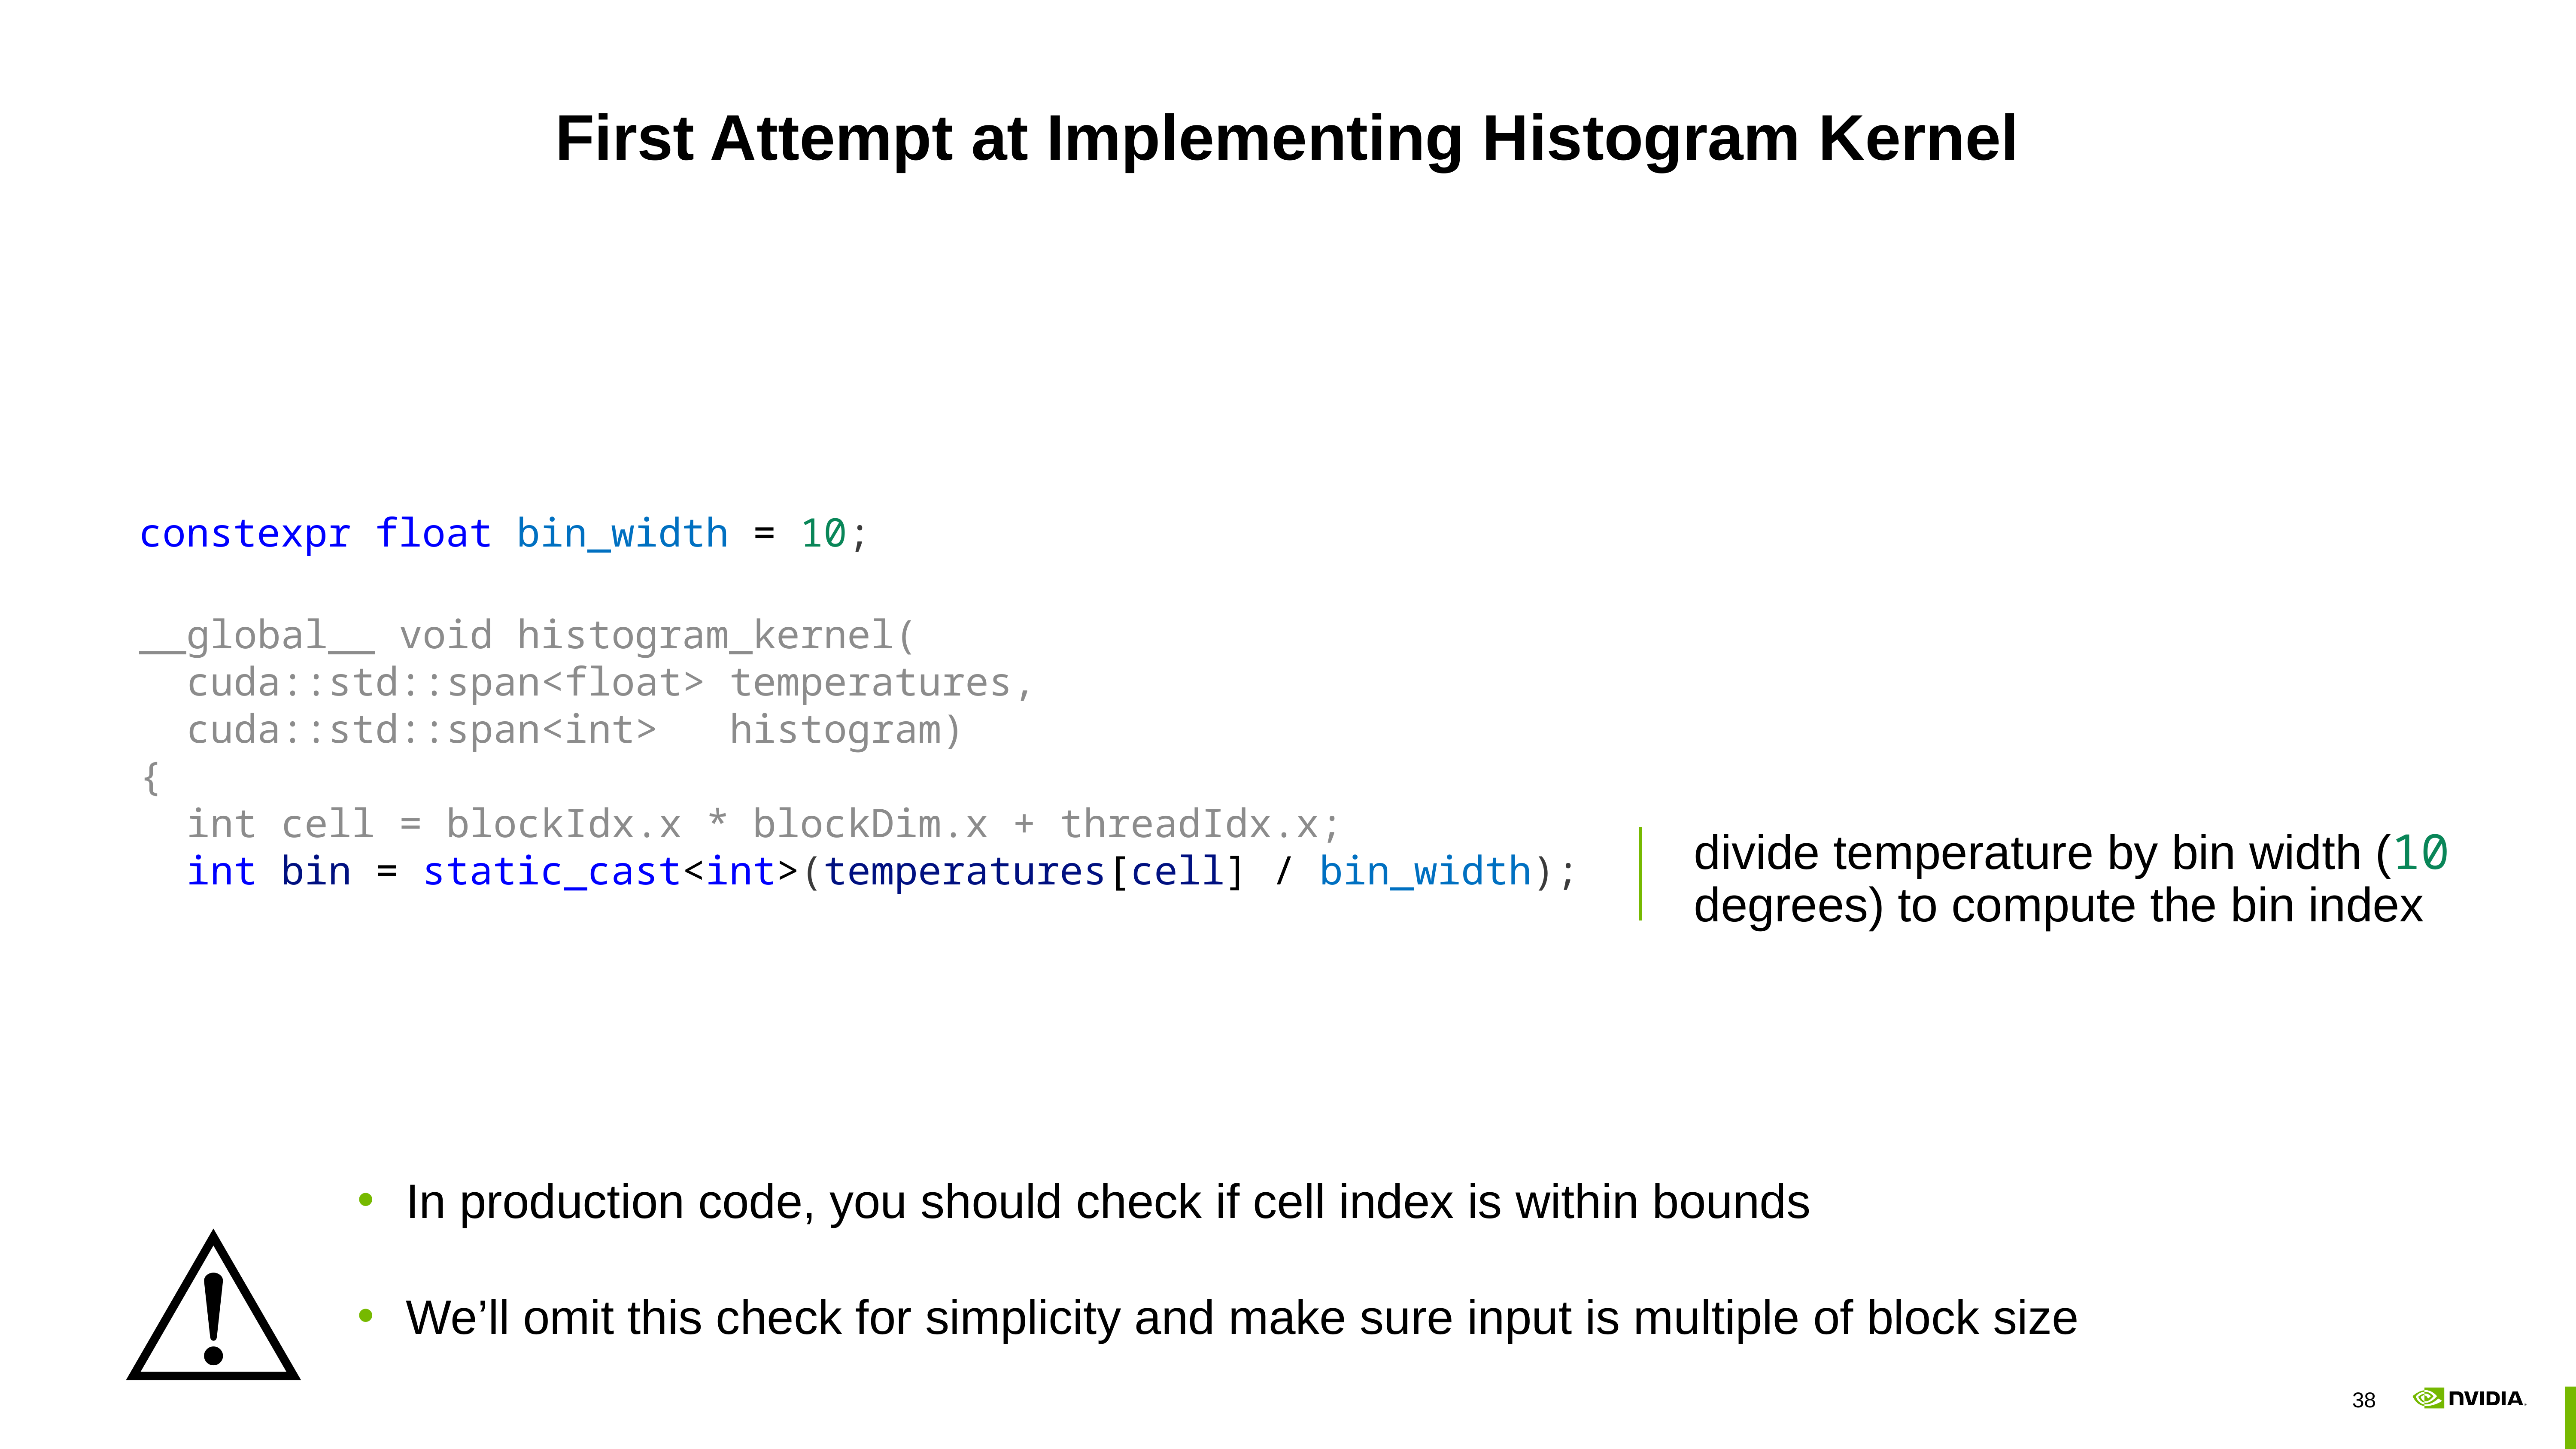

# First Attempt at Implementing Histogram Kernel
constexpr float bin_width = 10;

__global__ void histogram_kernel(
  cuda::std::span<float> temperatures,
  cuda::std::span<int>   histogram)
{
  int cell = blockIdx.x * blockDim.x + threadIdx.x;
  int bin = static_cast<int>(temperatures[cell] / bin_width);
divide temperature by bin width (10 degrees) to compute the bin index
In production code, you should check if cell index is within bounds

We’ll omit this check for simplicity and make sure input is multiple of block size
⚠